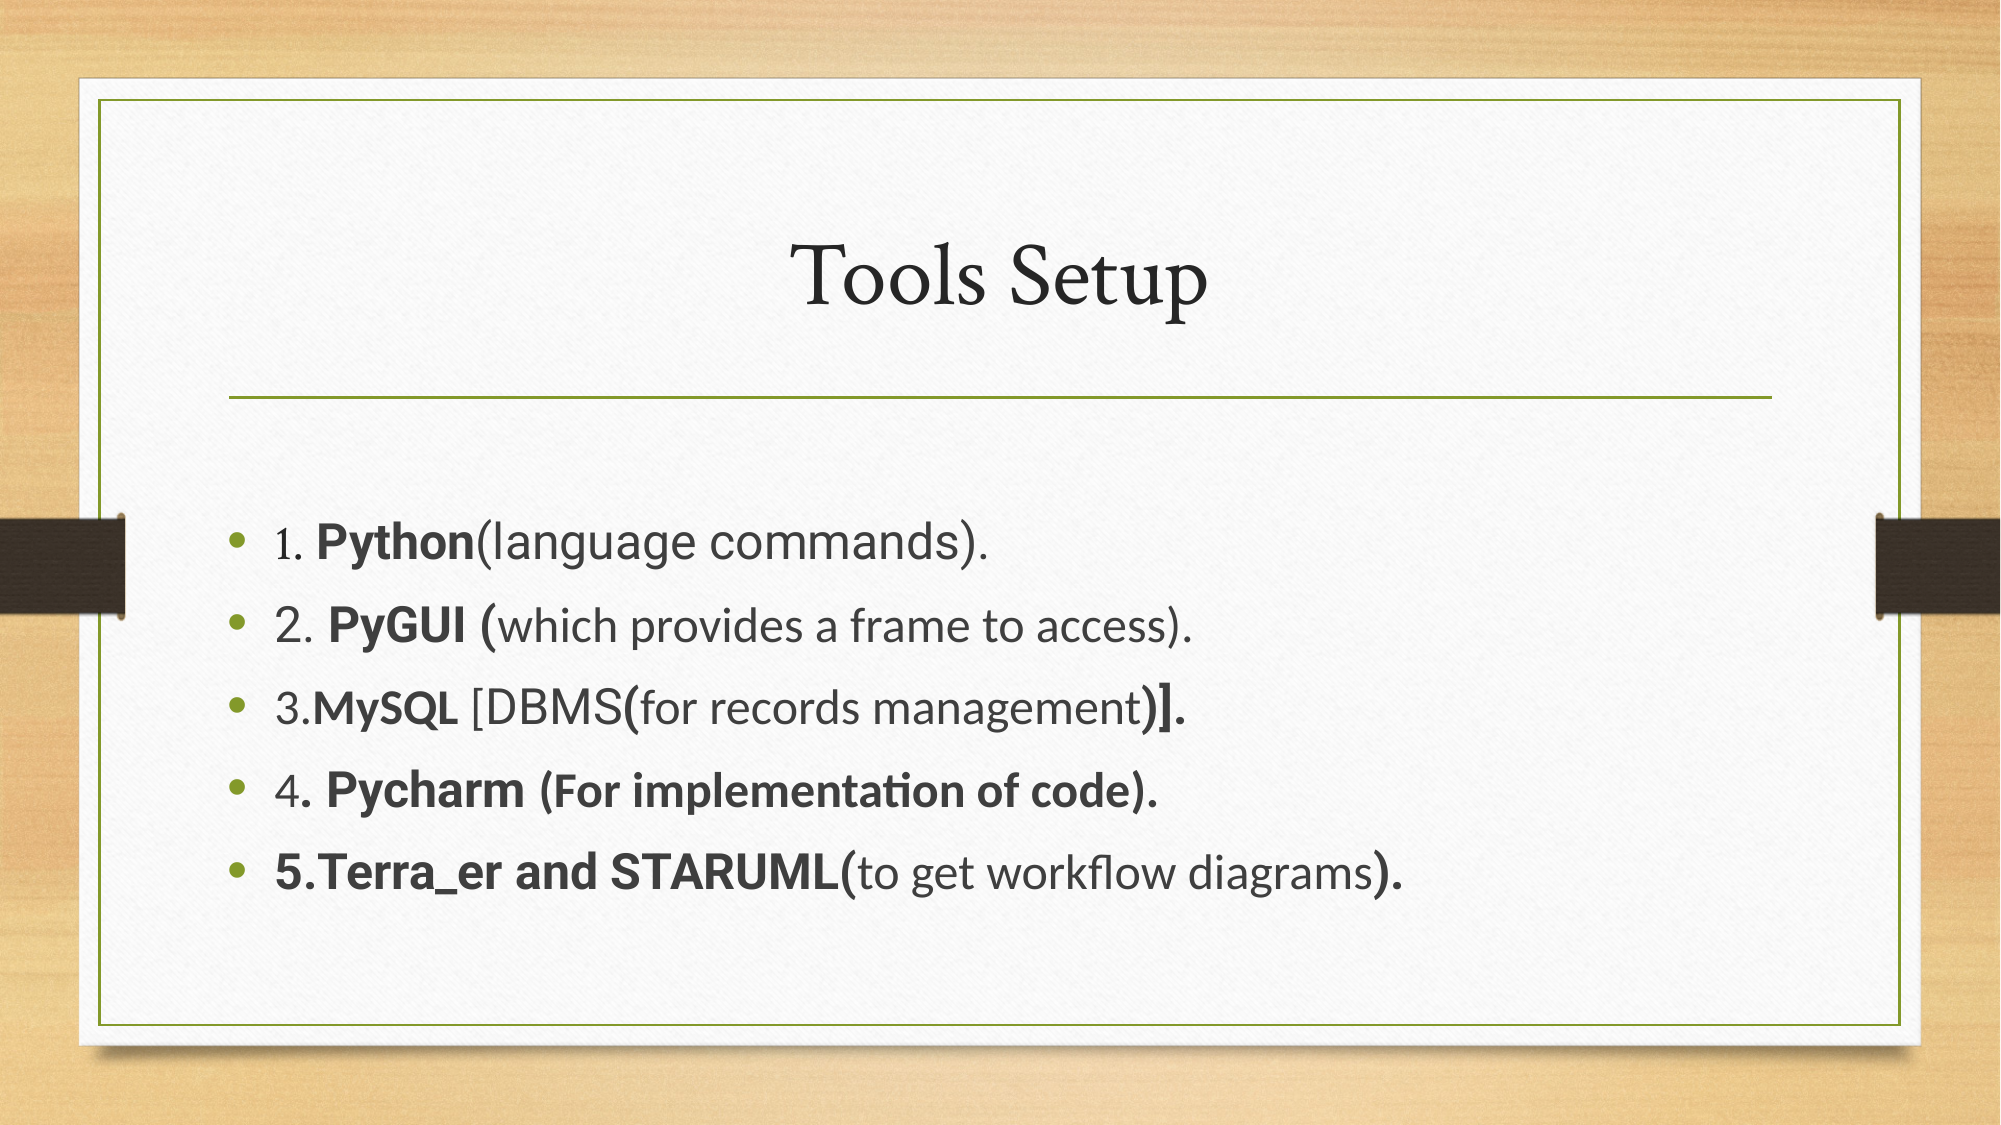

# Tools Setup

1. Python(language commands).
2. PyGUI (which provides a frame to access).
3.MySQL [DBMS(for records management)].
4. Pycharm (For implementation of code).
5.Terra_er and STARUML(to get workflow diagrams).